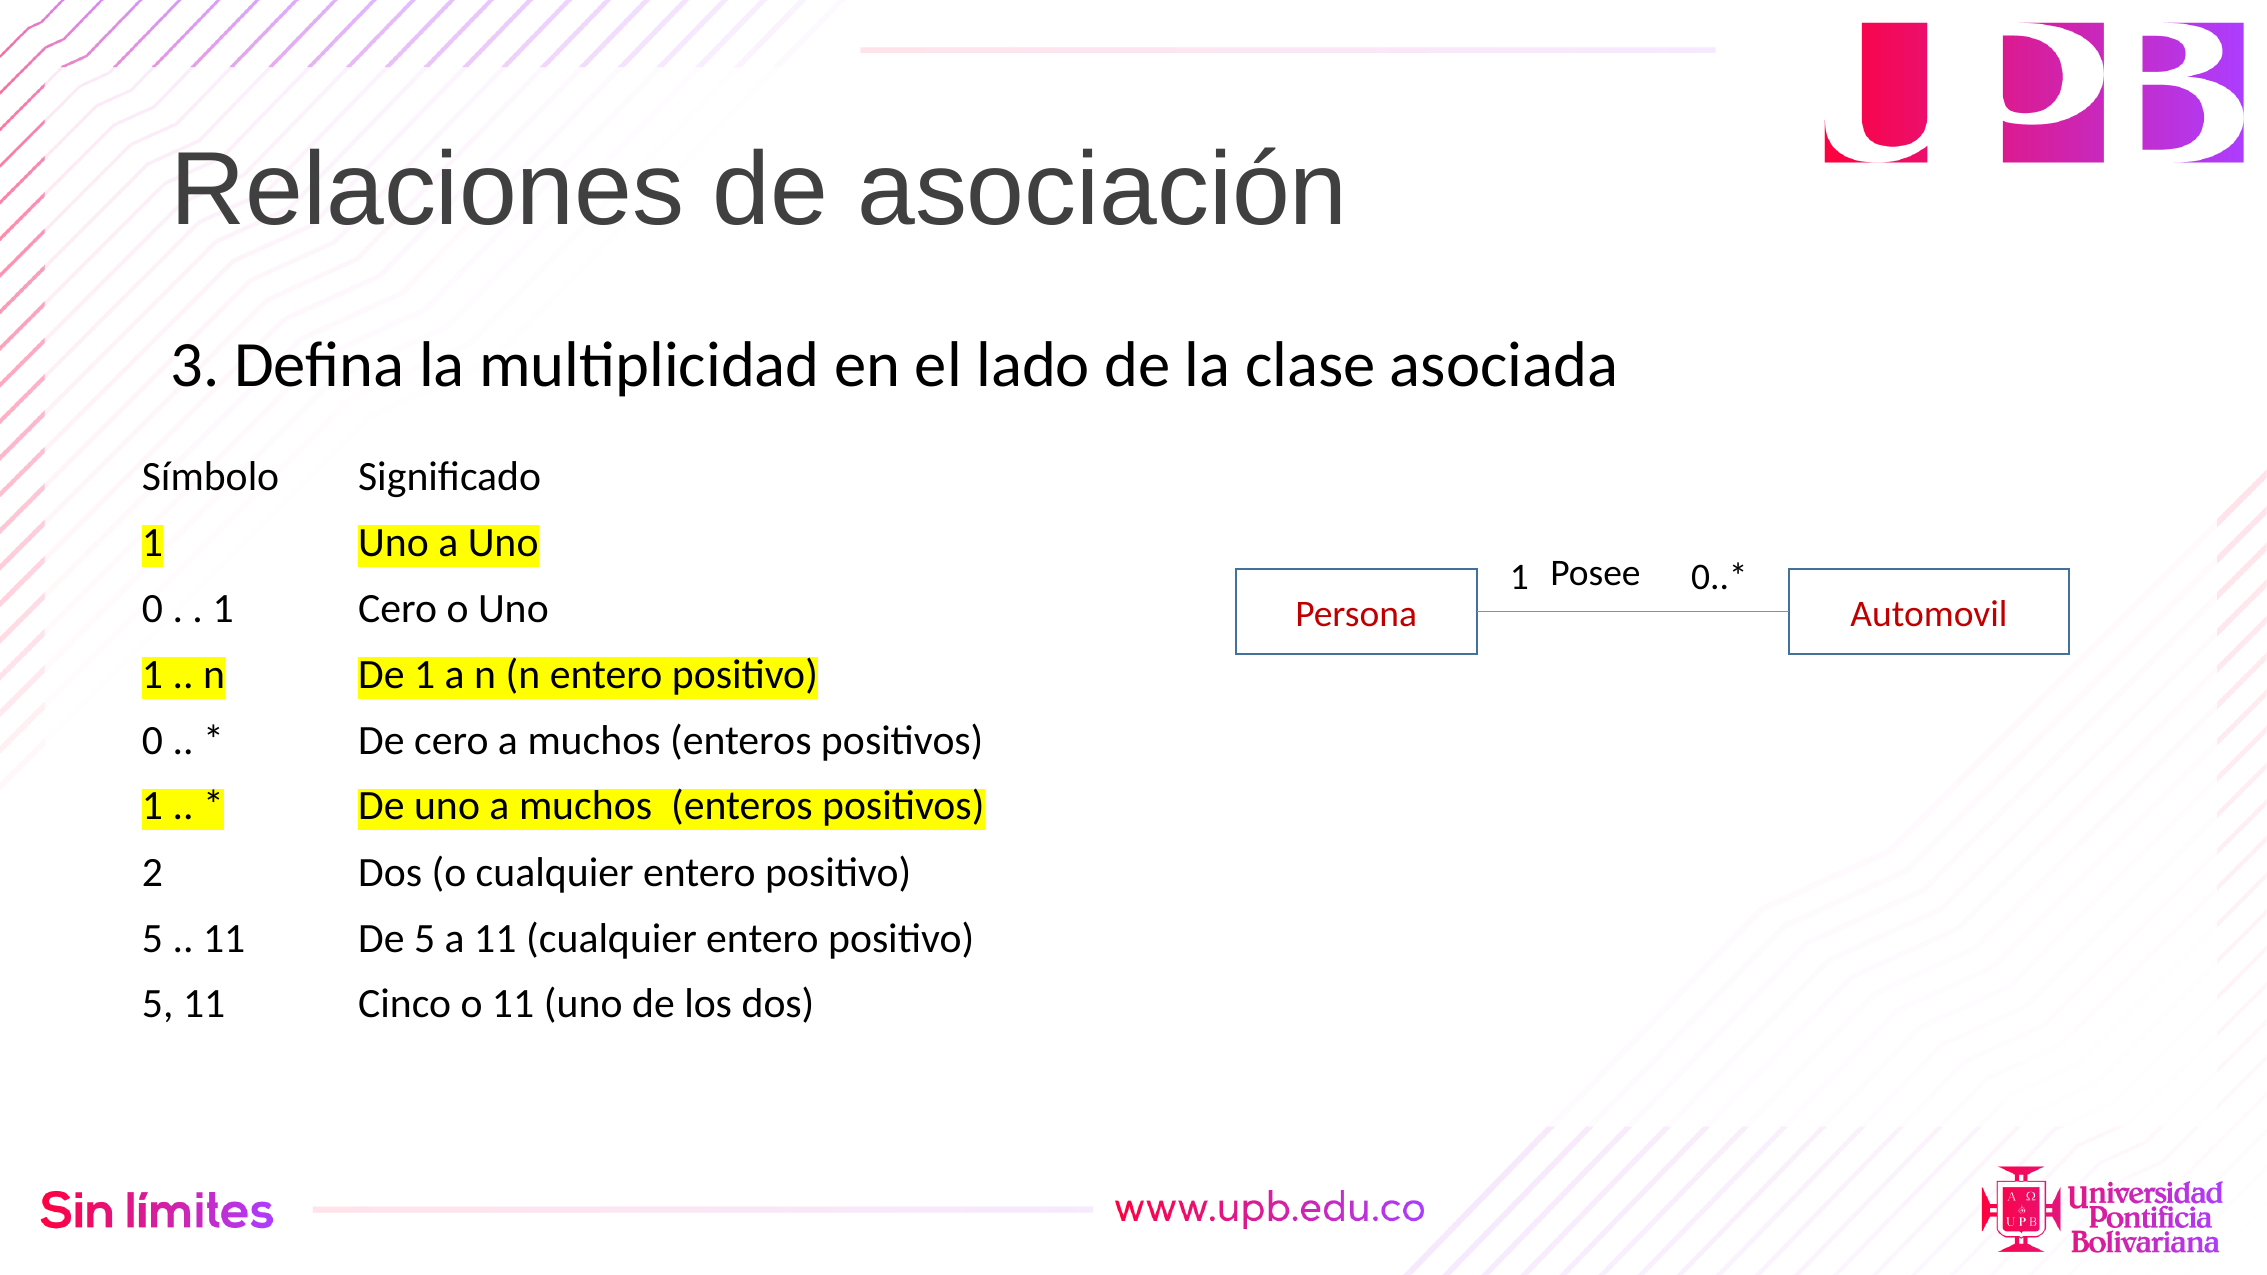

# Relaciones de asociación
3. Defina la multiplicidad en el lado de la clase asociada
| Símbolo | Significado |
| --- | --- |
| 1 | Uno a Uno |
| 0 . . 1 | Cero o Uno |
| 1 .. n | De 1 a n (n entero positivo) |
| 0 .. \* | De cero a muchos (enteros positivos) |
| 1 .. \* | De uno a muchos (enteros positivos) |
| 2 | Dos (o cualquier entero positivo) |
| 5 .. 11 | De 5 a 11 (cualquier entero positivo) |
| 5, 11 | Cinco o 11 (uno de los dos) |
|  |  |
Posee
0..*
Persona
Automovil
1